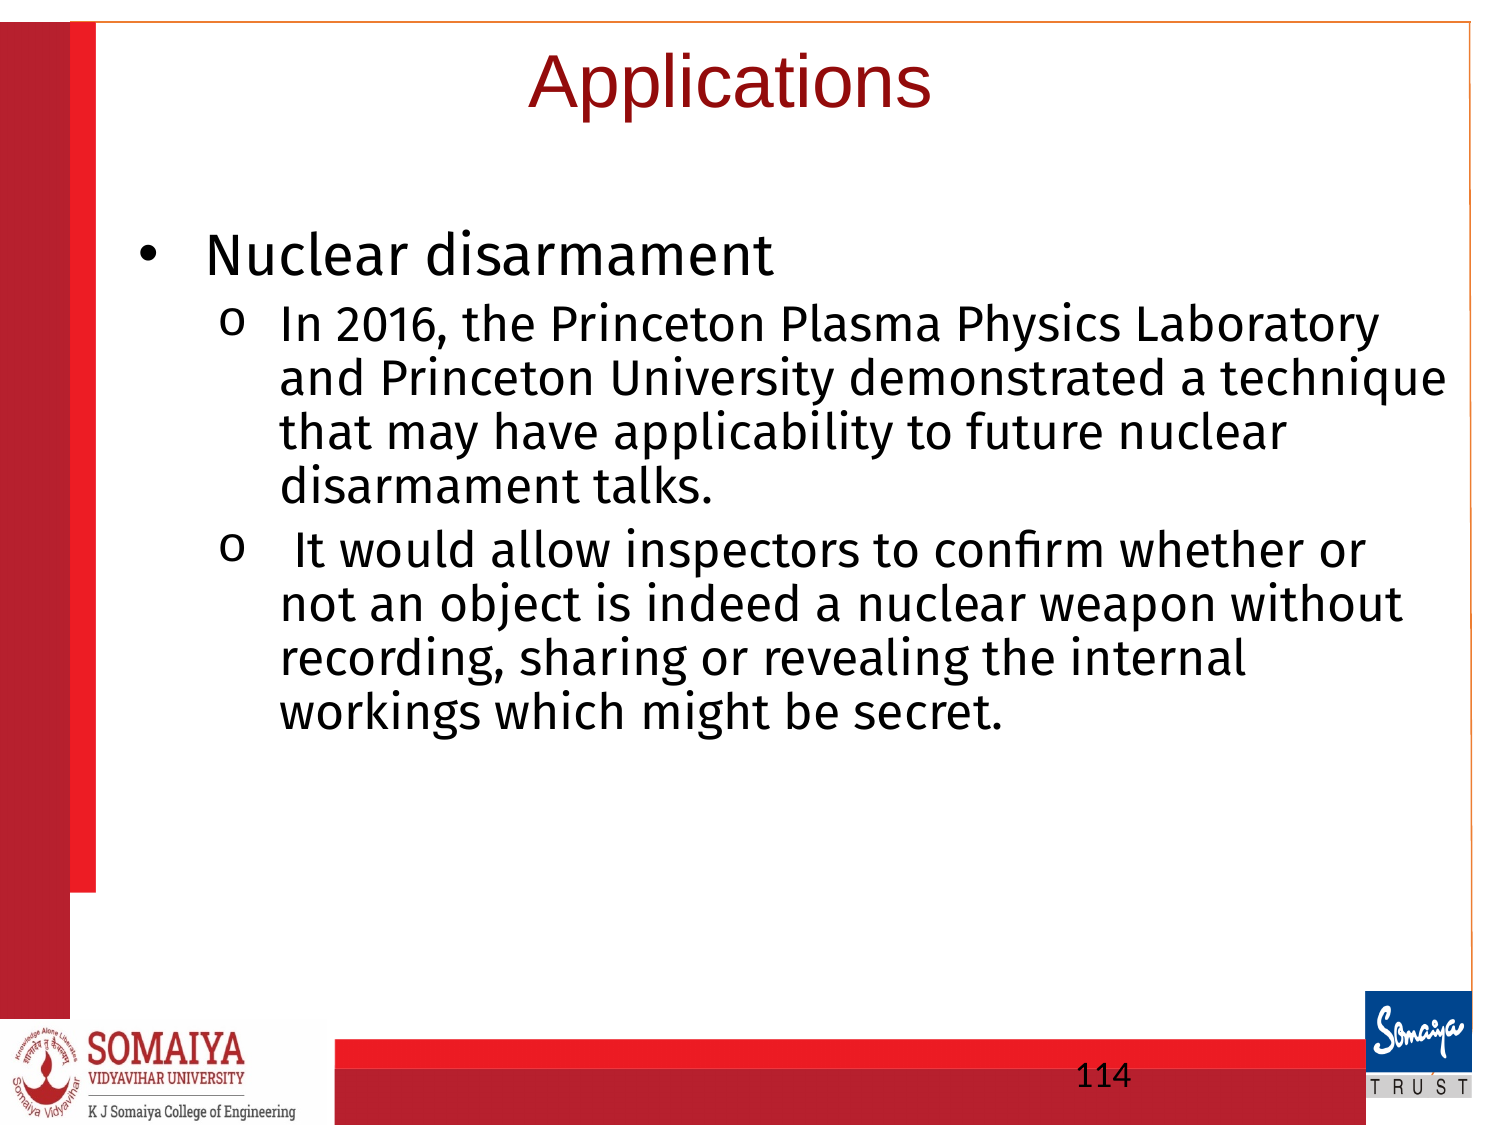

# Applications
Nuclear disarmament
In 2016, the Princeton Plasma Physics Laboratory and Princeton University demonstrated a technique that may have applicability to future nuclear disarmament talks.
 It would allow inspectors to confirm whether or not an object is indeed a nuclear weapon without recording, sharing or revealing the internal workings which might be secret.

114